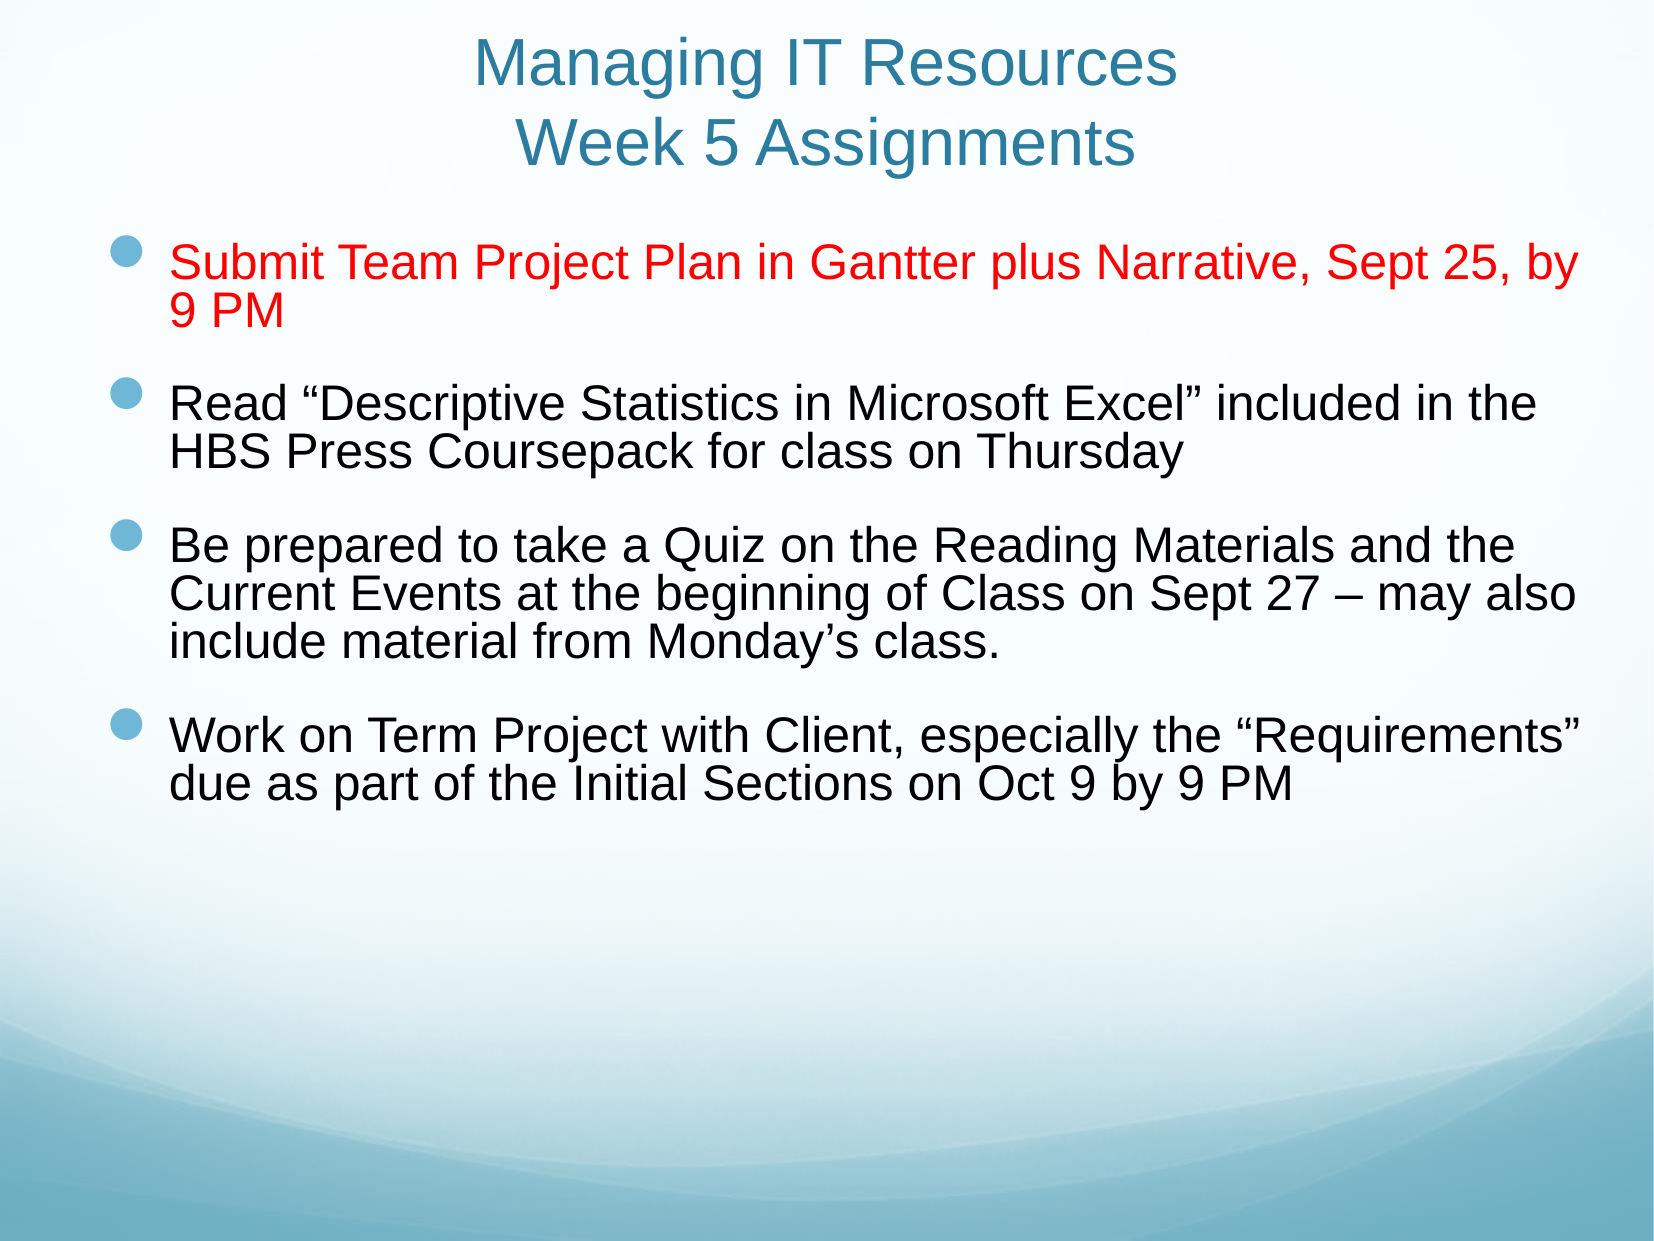

# Managing IT Resources Week 5 Assignments
Submit Team Project Plan in Gantter plus Narrative, Sept 25, by 9 PM
Read “Descriptive Statistics in Microsoft Excel” included in the HBS Press Coursepack for class on Thursday
Be prepared to take a Quiz on the Reading Materials and the Current Events at the beginning of Class on Sept 27 – may also include material from Monday’s class.
Work on Term Project with Client, especially the “Requirements” due as part of the Initial Sections on Oct 9 by 9 PM